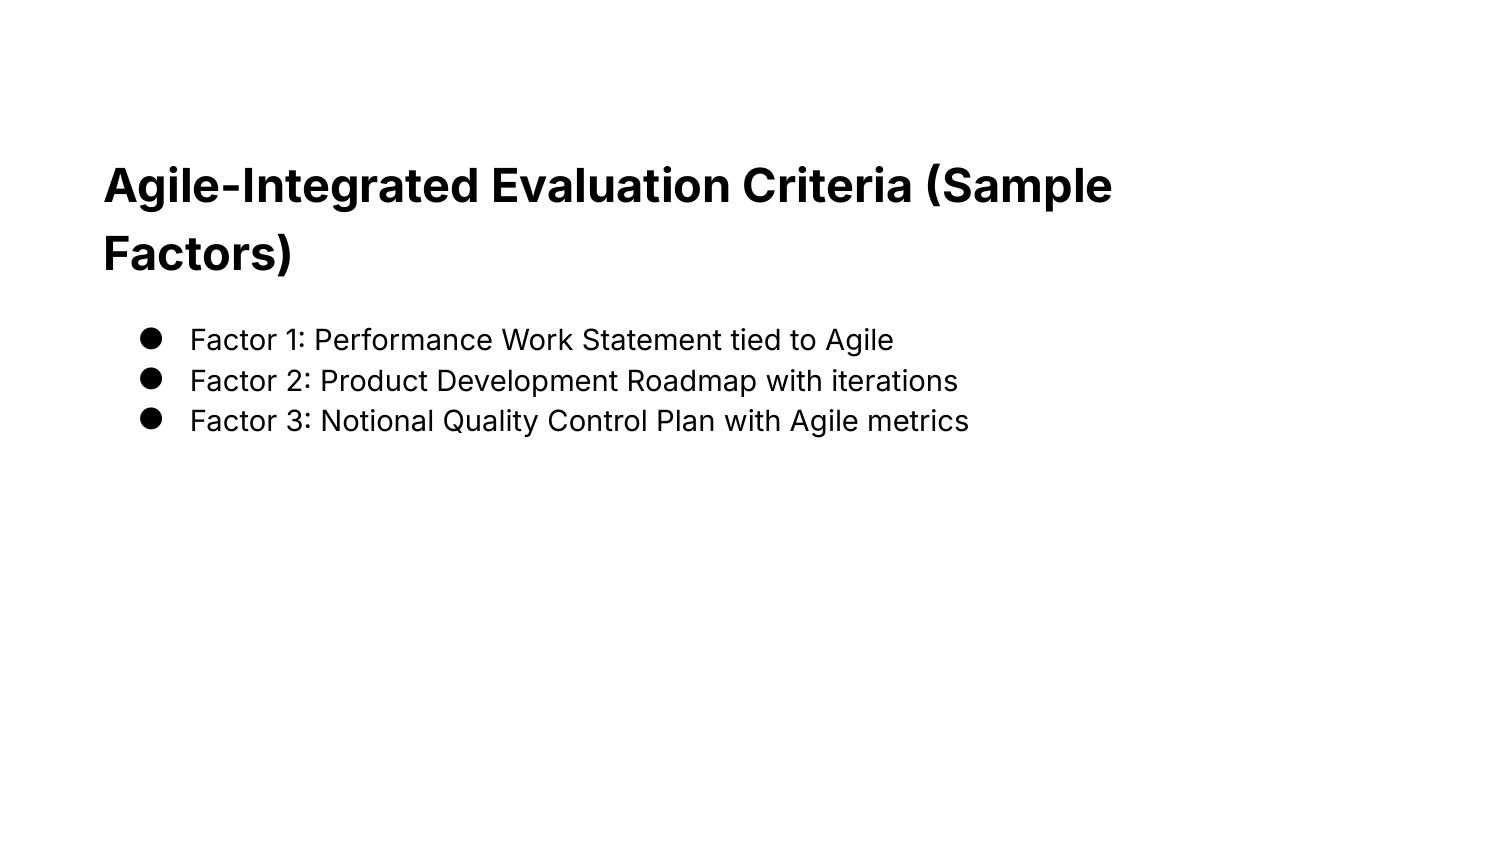

Agile-Integrated Evaluation Criteria (Sample Factors)
Factor 1: Performance Work Statement tied to Agile
Factor 2: Product Development Roadmap with iterations
Factor 3: Notional Quality Control Plan with Agile metrics